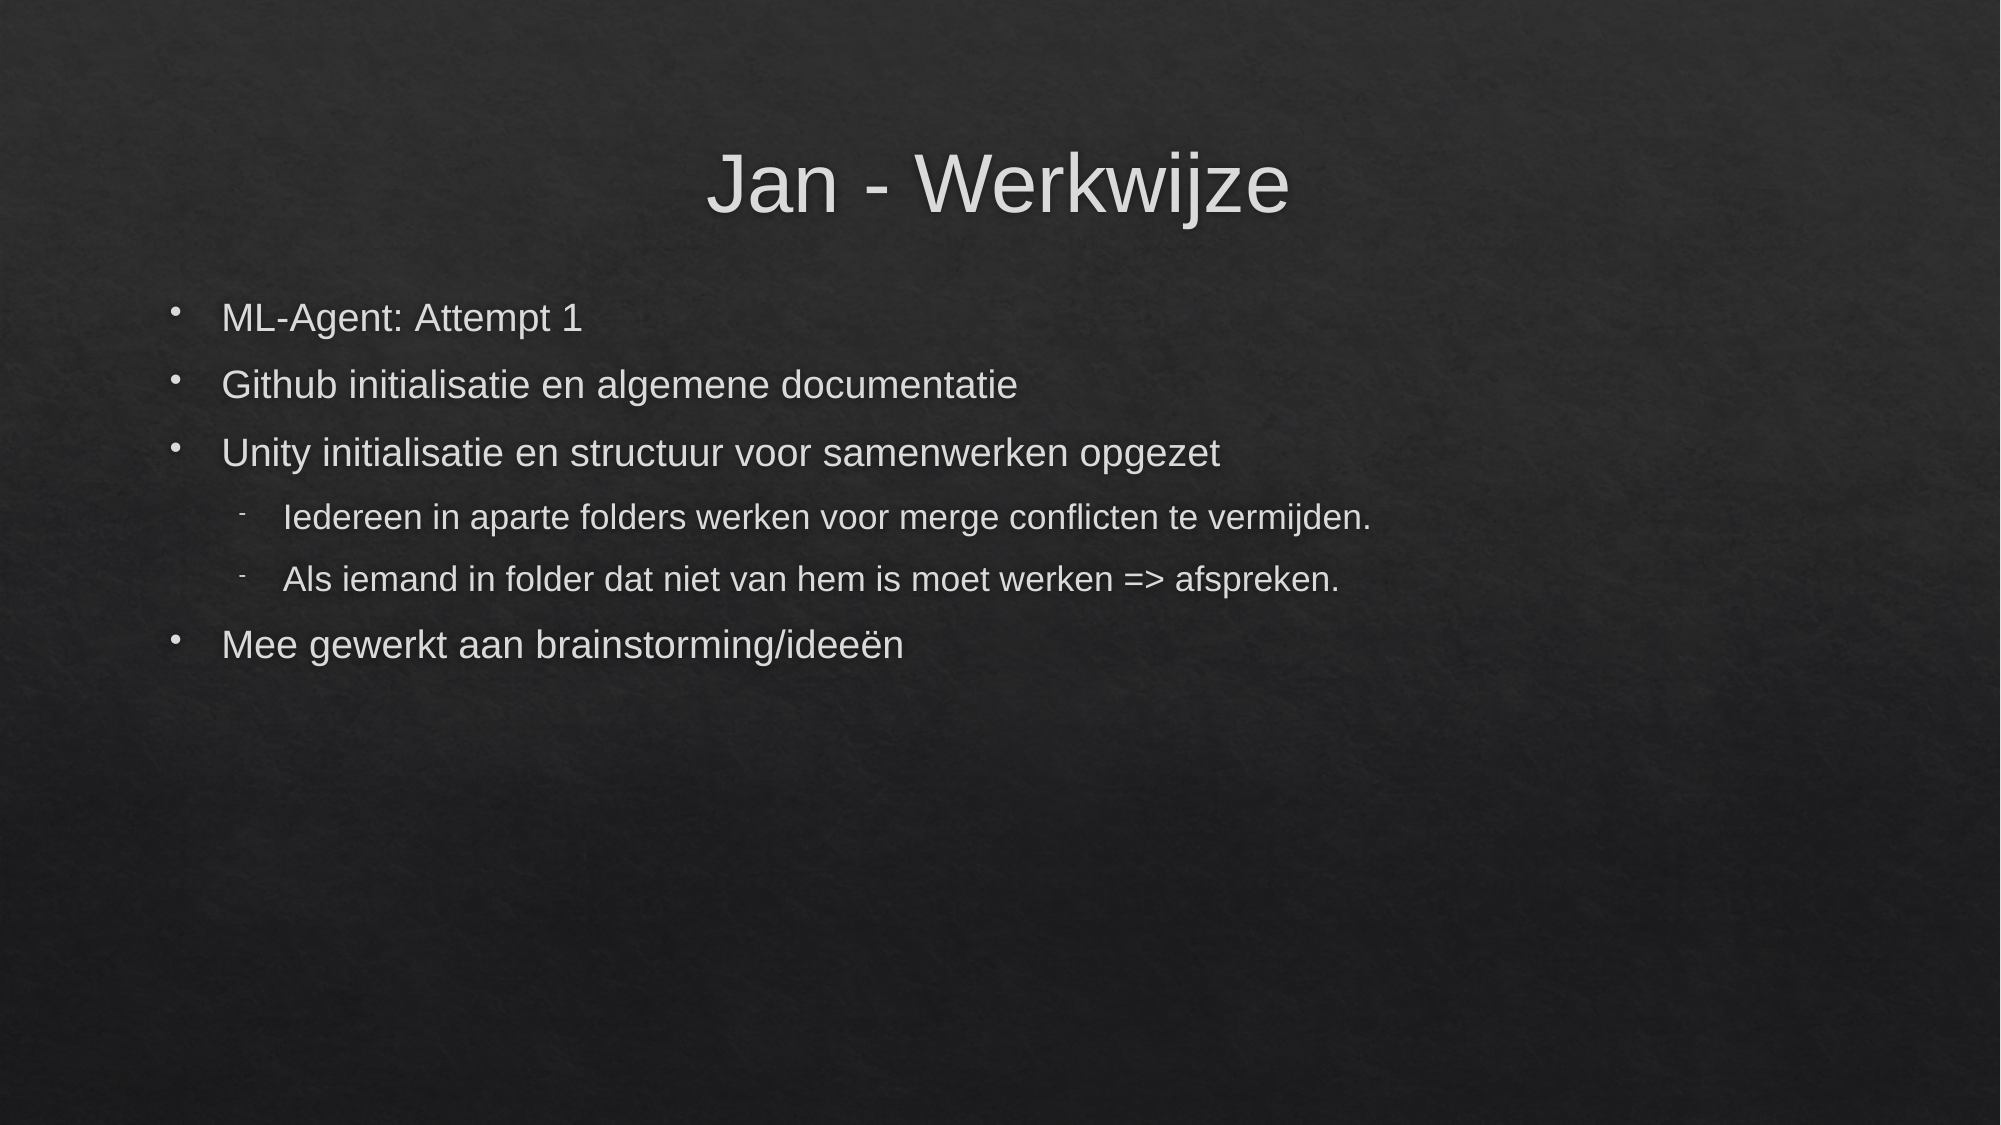

# Jan - Werkwijze
ML-Agent: Attempt 1
Github initialisatie en algemene documentatie
Unity initialisatie en structuur voor samenwerken opgezet
Iedereen in aparte folders werken voor merge conflicten te vermijden.
Als iemand in folder dat niet van hem is moet werken => afspreken.
Mee gewerkt aan brainstorming/ideeën